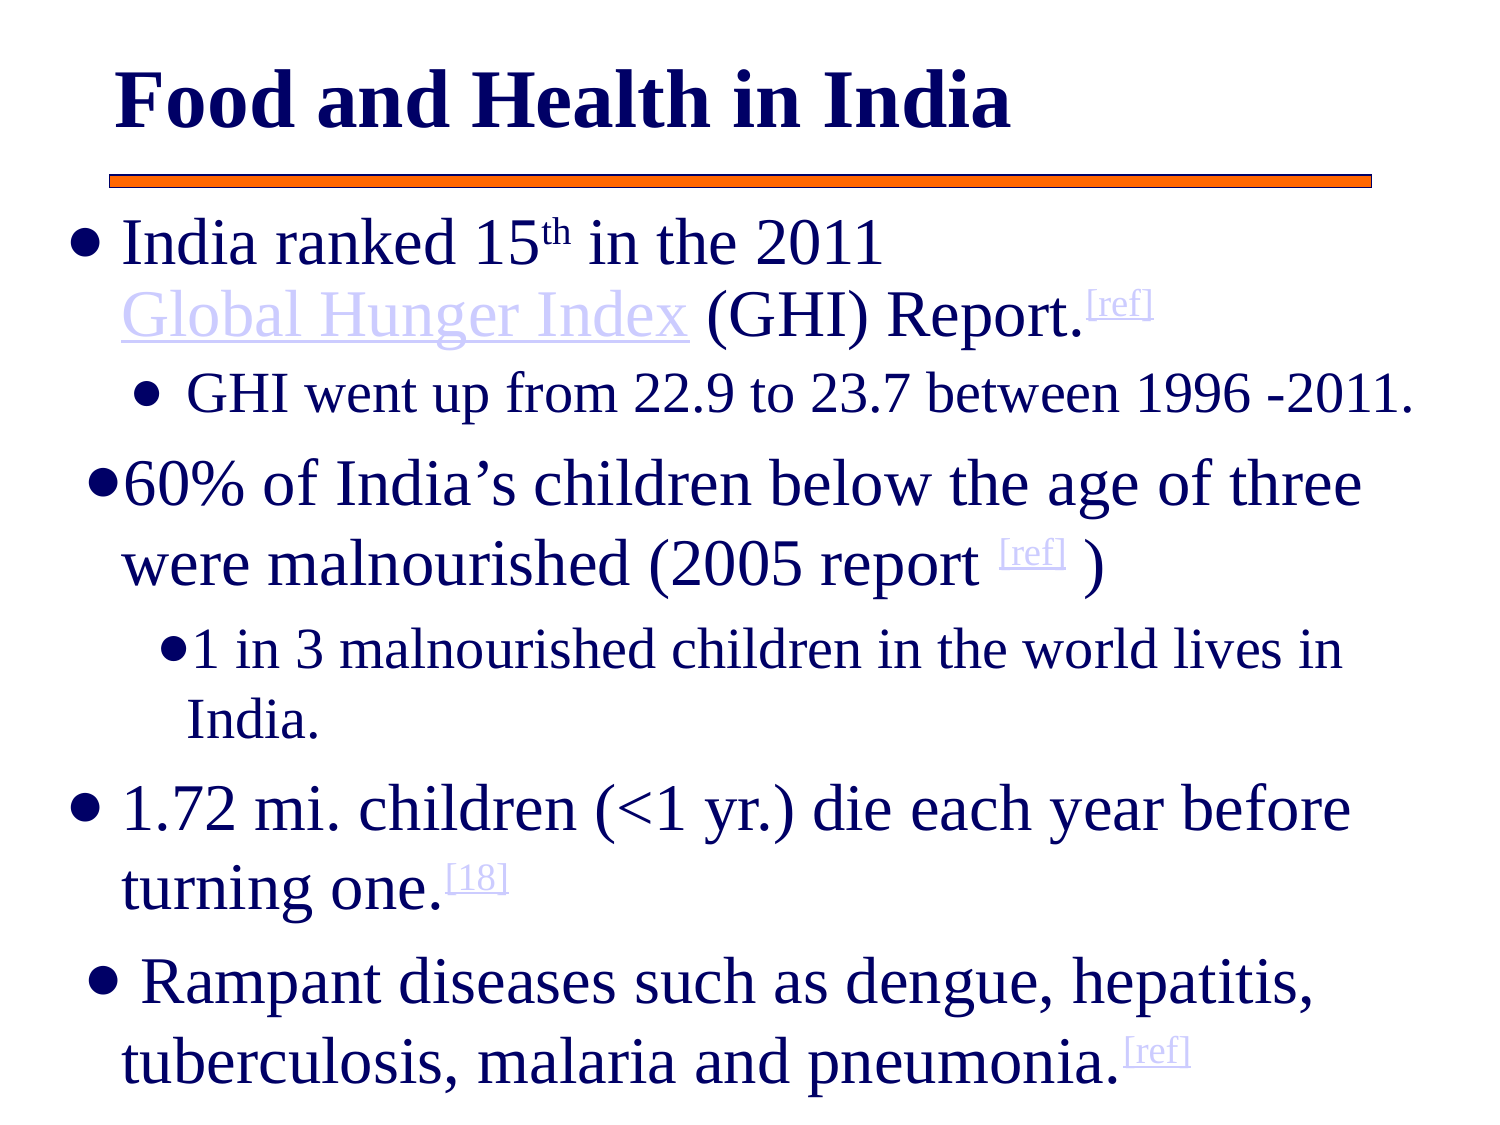

# Food and Health in India
India ranked 15th in the 2011 Global Hunger Index (GHI) Report.[ref]
GHI went up from 22.9 to 23.7 between 1996 -2011.
60% of India’s children below the age of three were malnourished (2005 report [ref] )
1 in 3 malnourished children in the world lives in India.
1.72 mi. children (<1 yr.) die each year before turning one.[18]
 Rampant diseases such as dengue, hepatitis, tuberculosis, malaria and pneumonia.[ref]